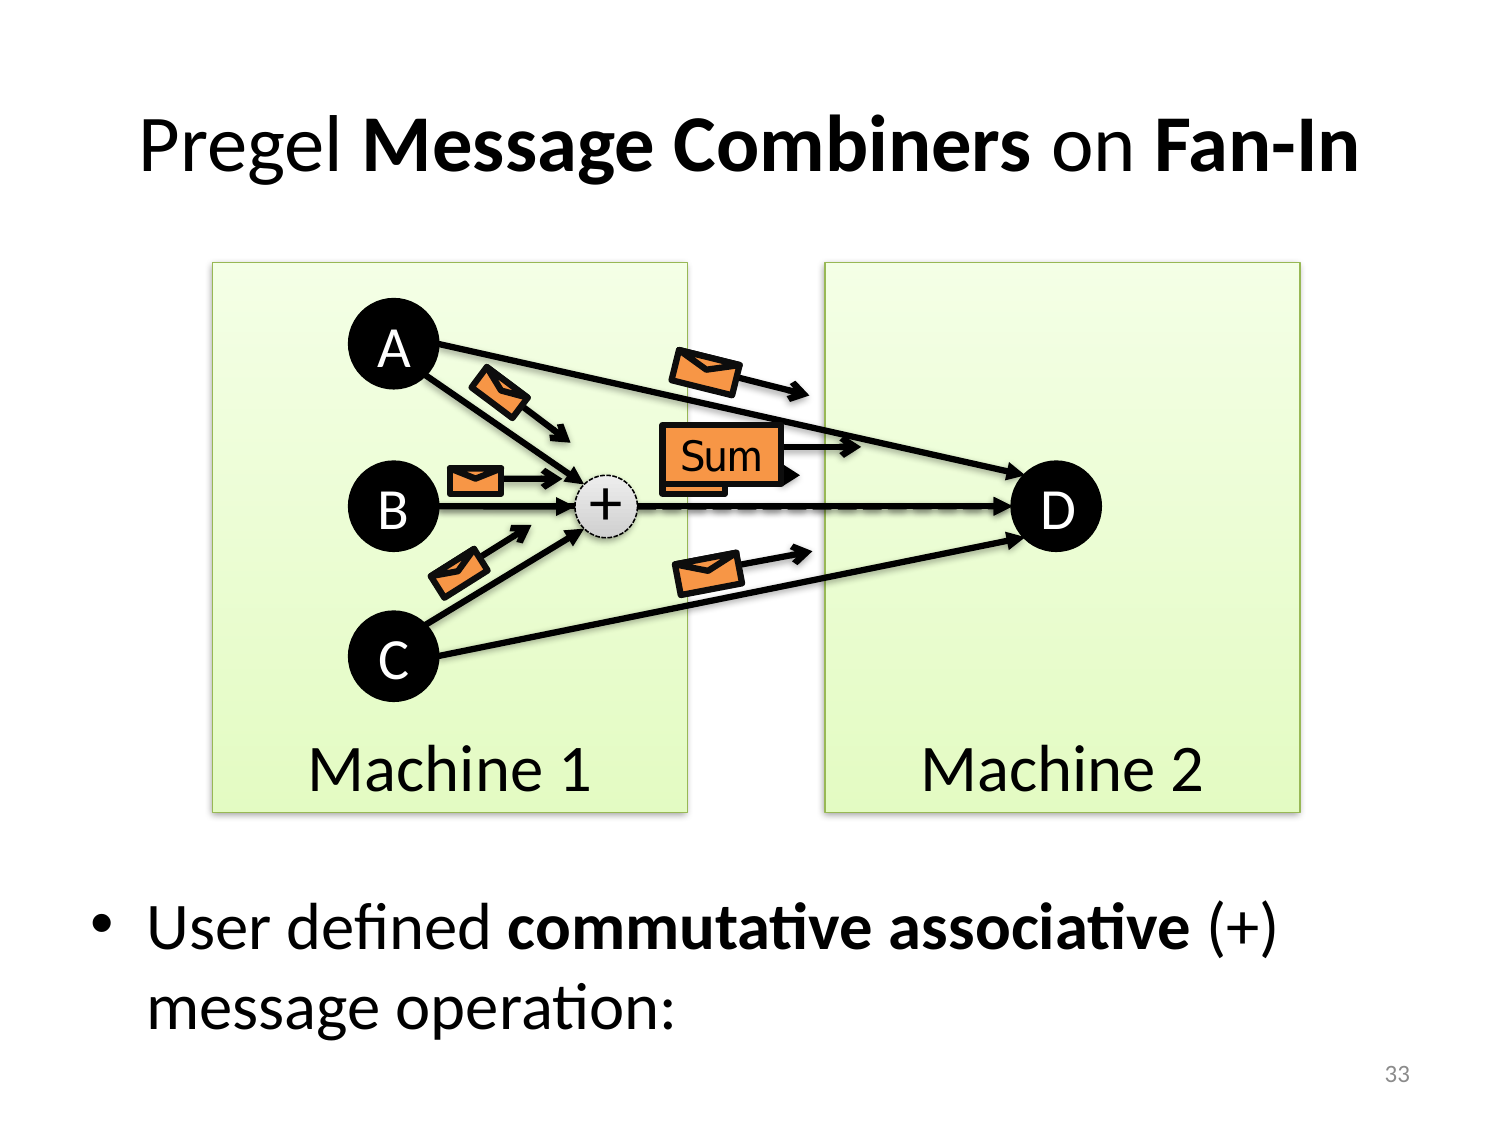

# Pregel Message Combiners on Fan-In
Machine 1
Machine 2
A

+

Sum

B
D
C
User defined commutative associative (+) message operation:
33